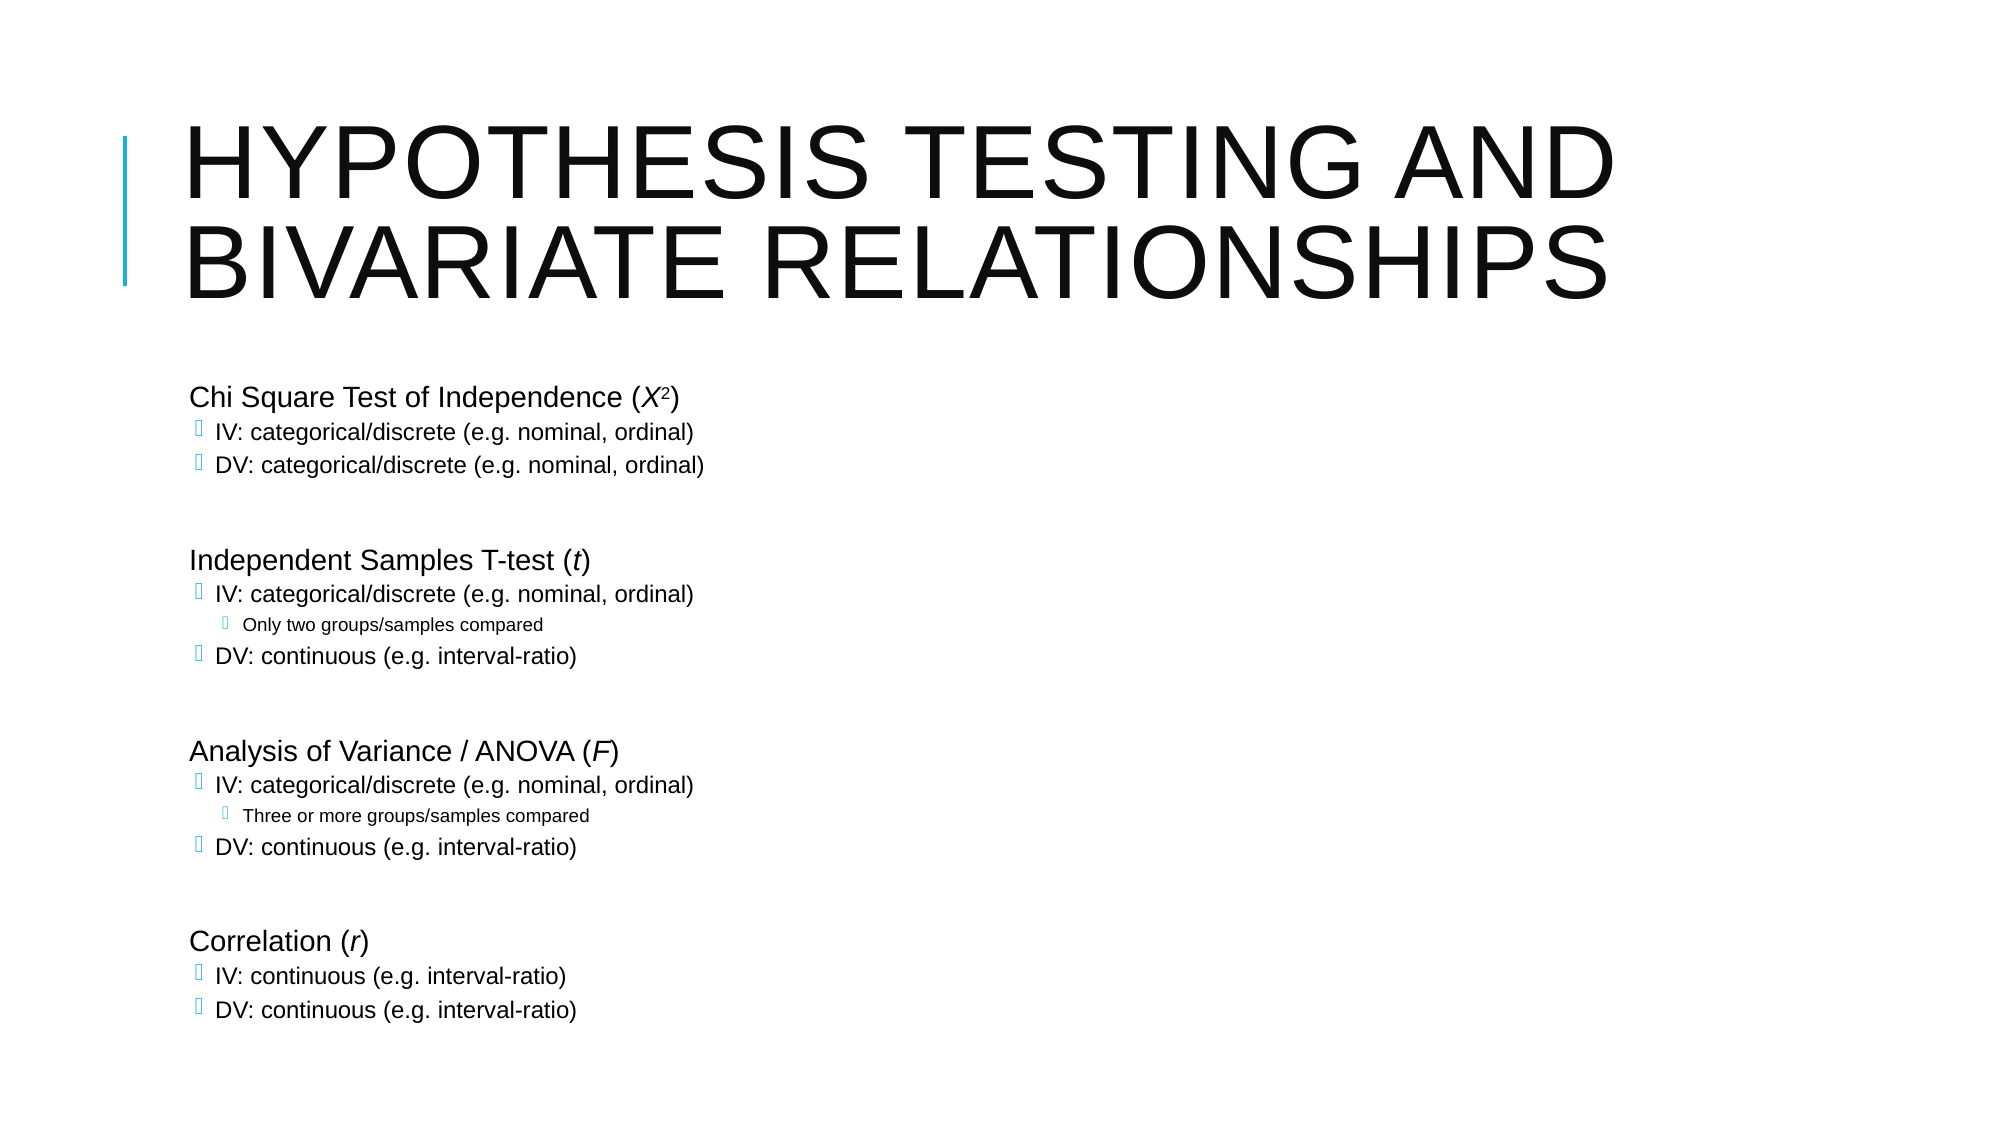

# Hypothesis Testing and Bivariate relationships
Chi Square Test of Independence (X2)
IV: categorical/discrete (e.g. nominal, ordinal)
DV: categorical/discrete (e.g. nominal, ordinal)

Independent Samples T-test (t)
IV: categorical/discrete (e.g. nominal, ordinal)
Only two groups/samples compared
DV: continuous (e.g. interval-ratio)

Analysis of Variance / ANOVA (F)
IV: categorical/discrete (e.g. nominal, ordinal)
Three or more groups/samples compared
DV: continuous (e.g. interval-ratio)

Correlation (r)
IV: continuous (e.g. interval-ratio)
DV: continuous (e.g. interval-ratio)